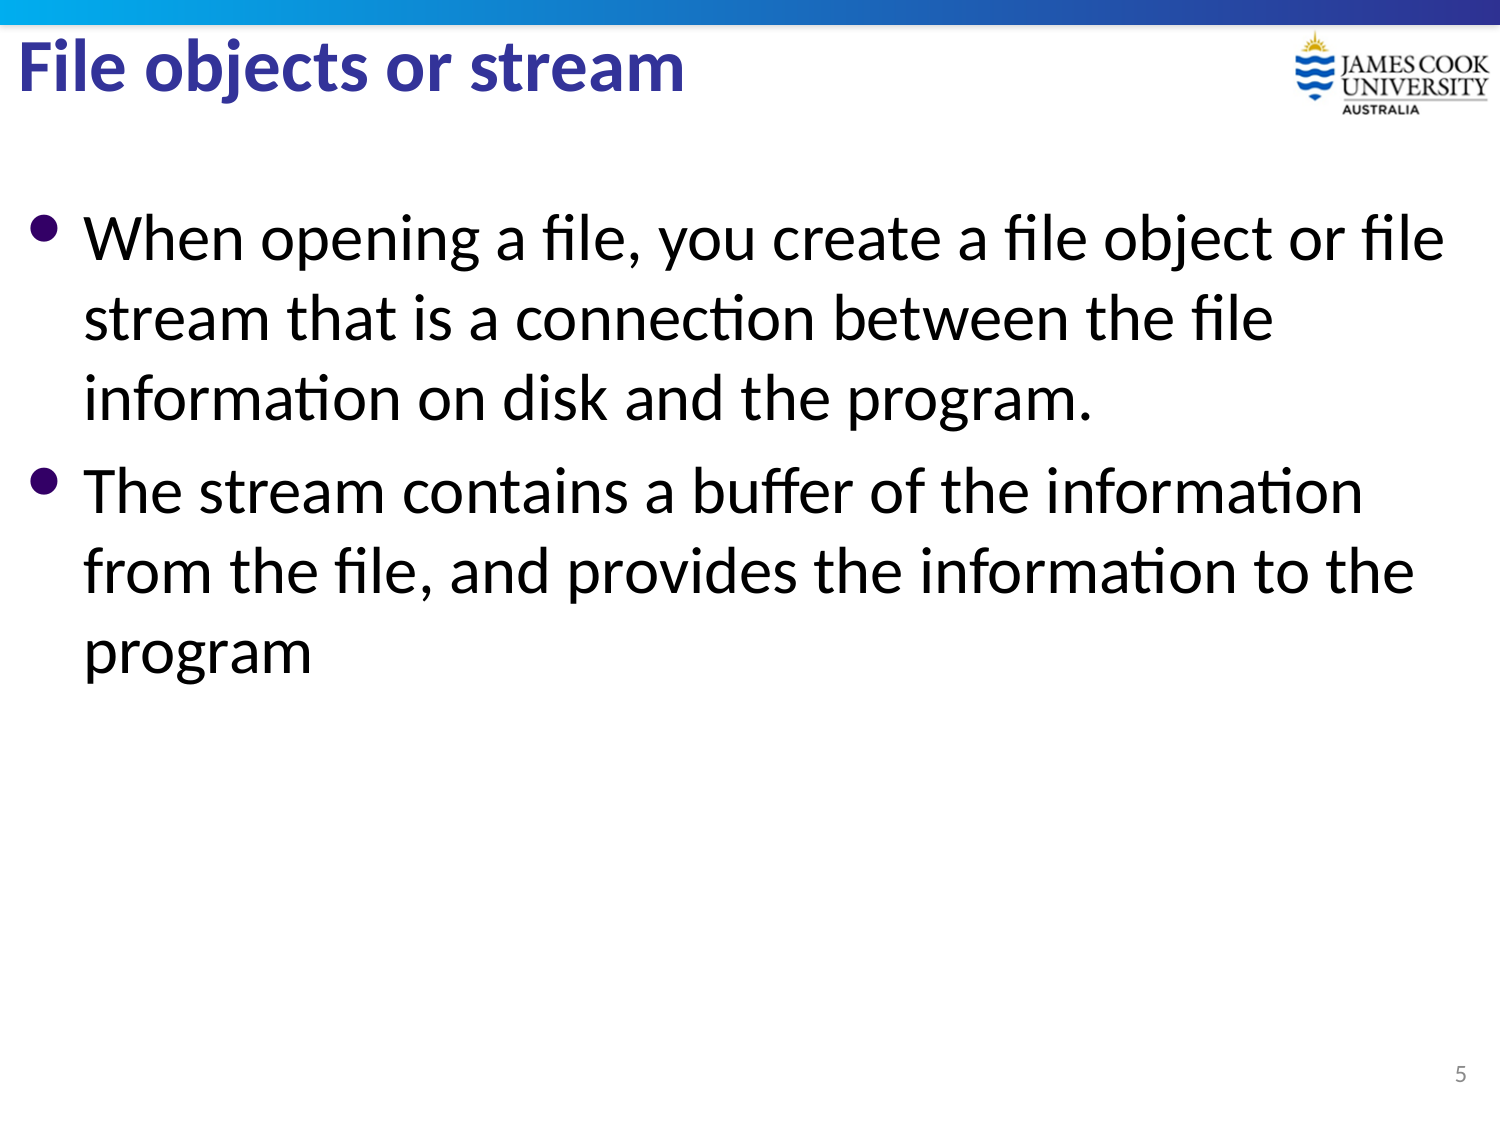

# File objects or stream
When opening a file, you create a file object or file stream that is a connection between the file information on disk and the program.
The stream contains a buffer of the information from the file, and provides the information to the program
5